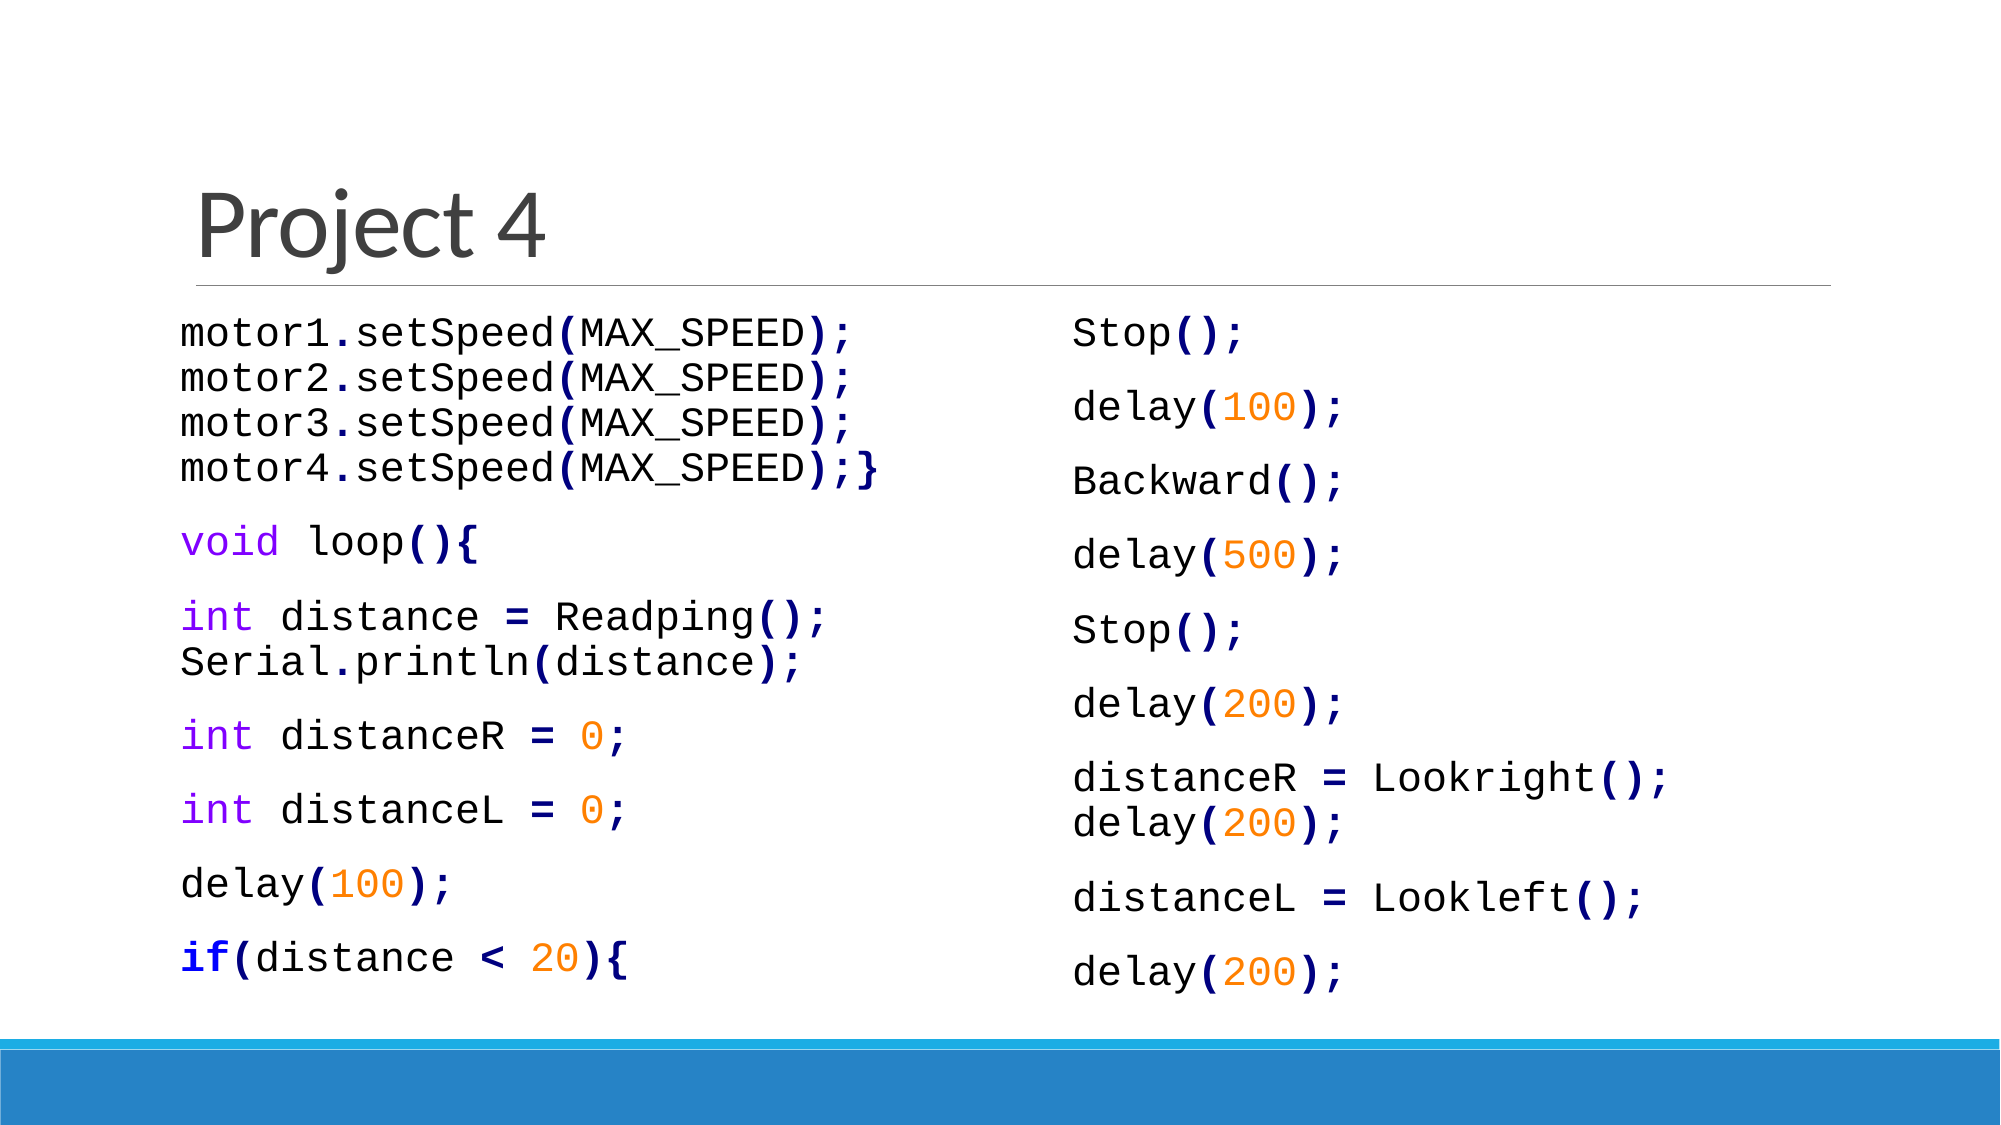

# Project 4
motor1.setSpeed(MAX_SPEED); motor2.setSpeed(MAX_SPEED); motor3.setSpeed(MAX_SPEED); motor4.setSpeed(MAX_SPEED);}
void loop(){
int distance = Readping(); Serial.println(distance);
int distanceR = 0;
int distanceL = 0;
delay(100);
if(distance < 20){
Stop();
delay(100);
Backward();
delay(500);
Stop();
delay(200);
distanceR = Lookright(); delay(200);
distanceL = Lookleft();
delay(200);